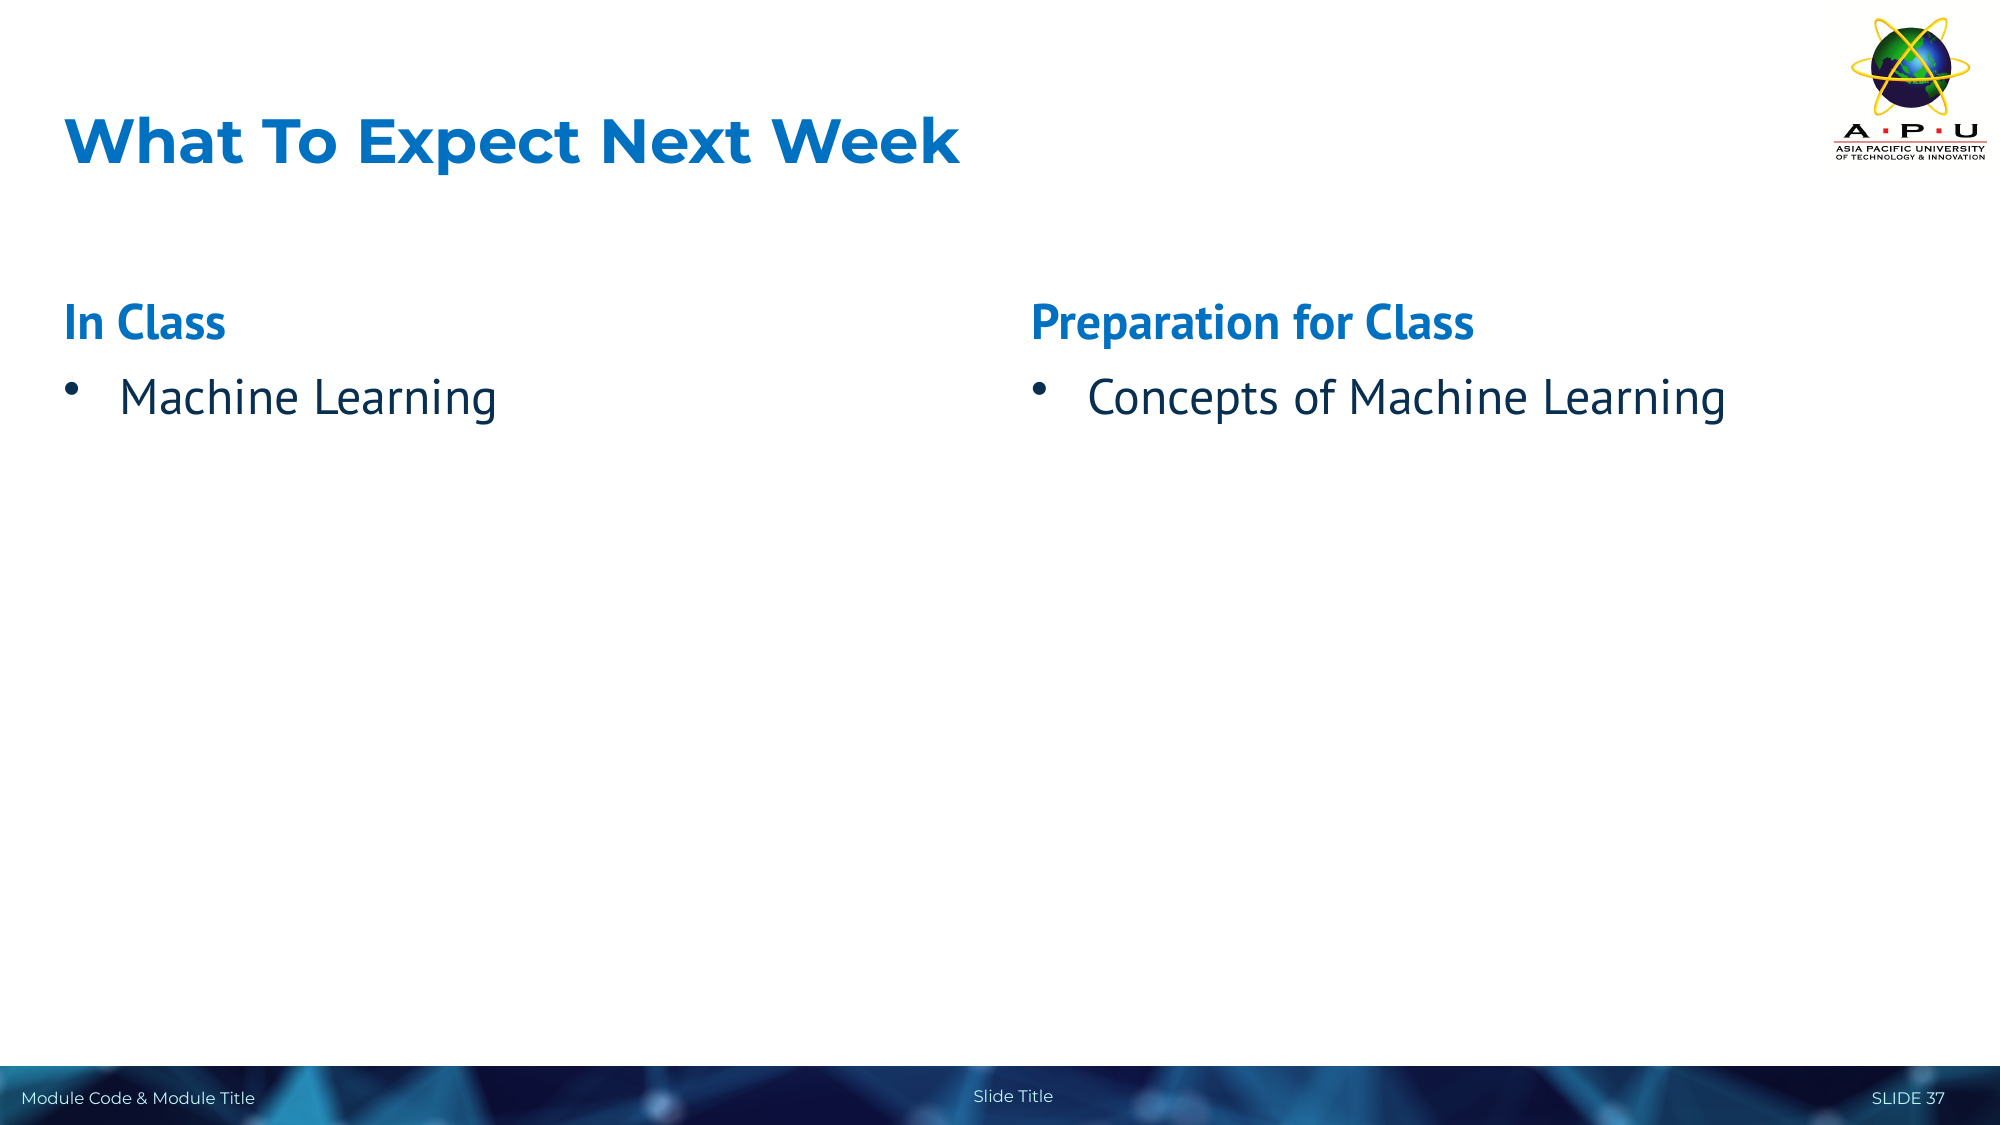

# What To Expect Next Week
In Class
Preparation for Class
Machine Learning
Concepts of Machine Learning